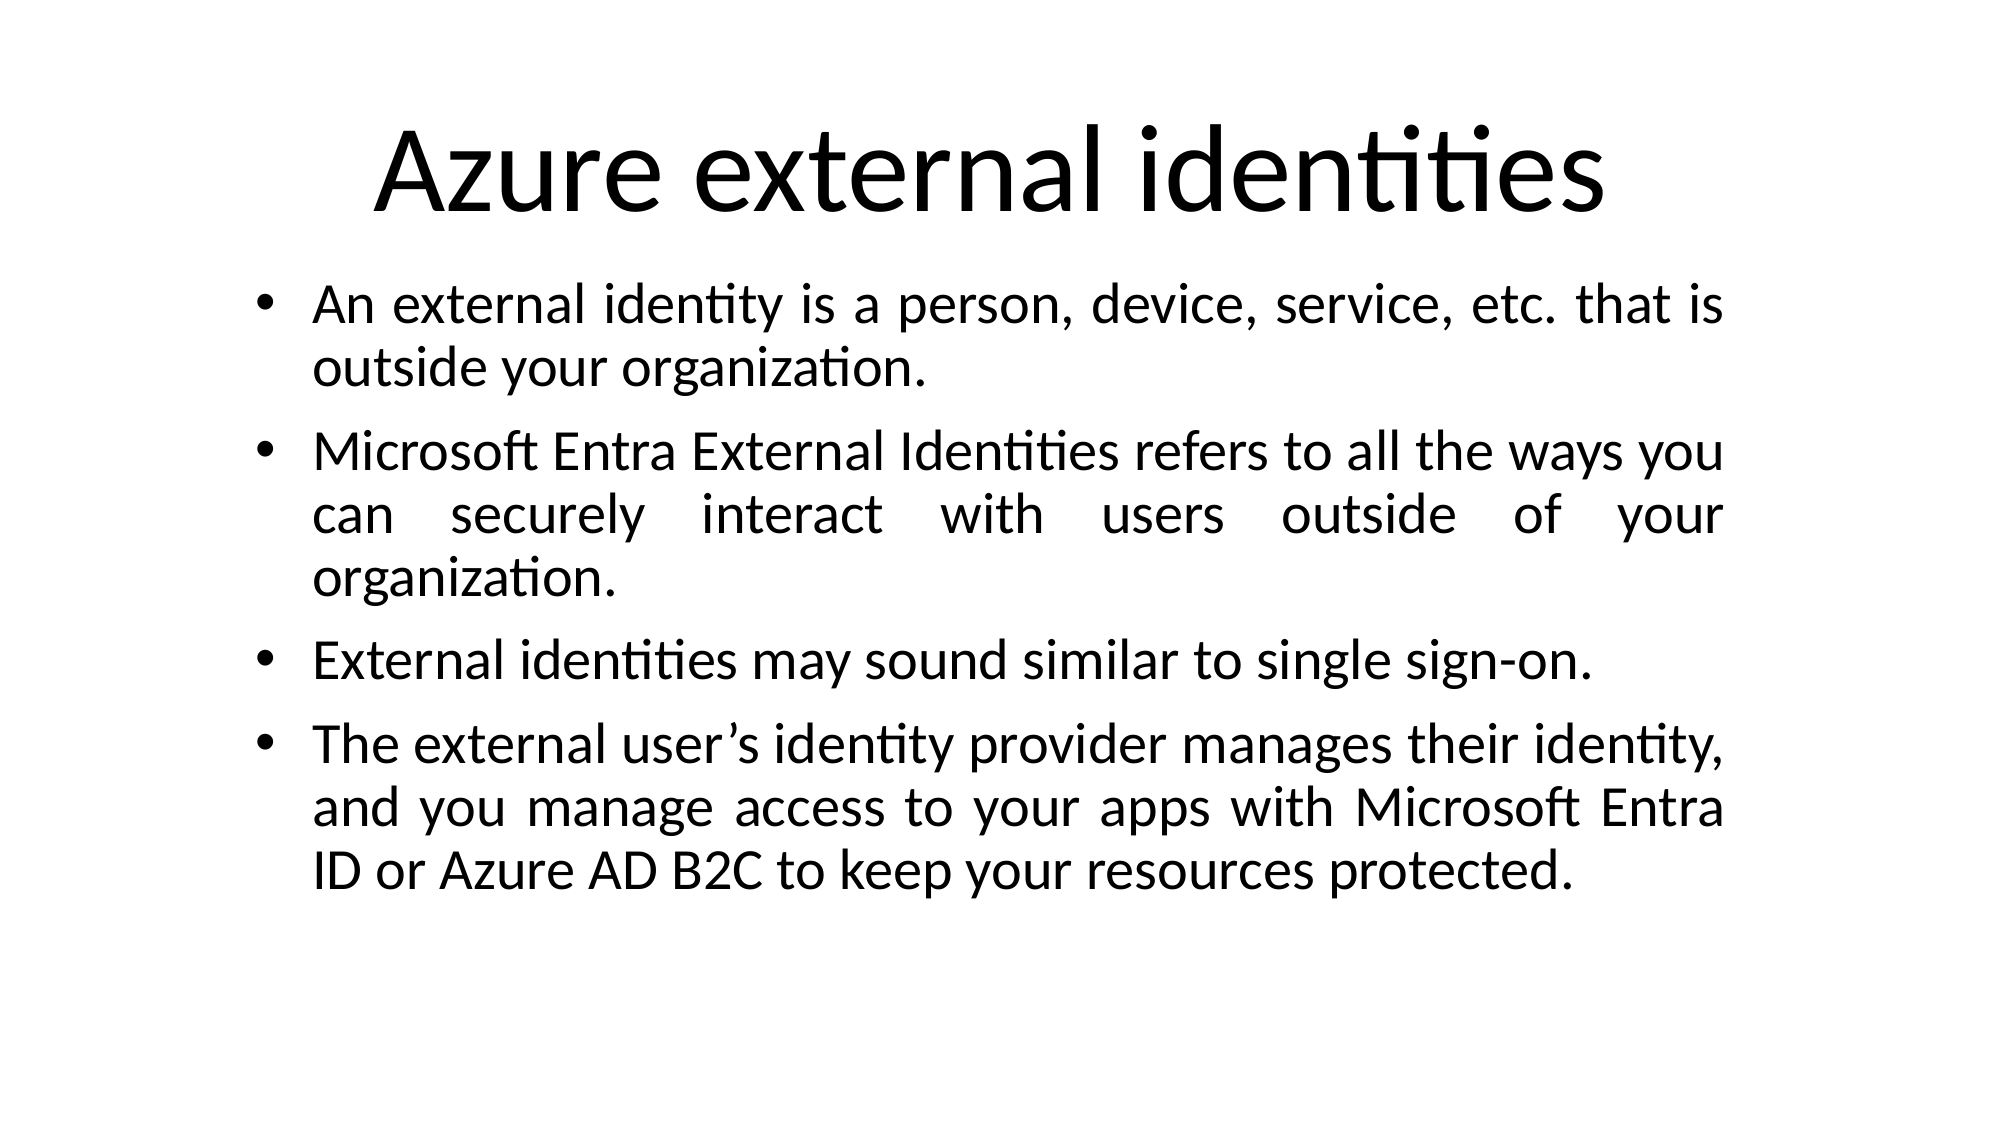

# Azure external identities
An external identity is a person, device, service, etc. that is outside your organization.
Microsoft Entra External Identities refers to all the ways you can securely interact with users outside of your organization.
External identities may sound similar to single sign-on.
The external user’s identity provider manages their identity, and you manage access to your apps with Microsoft Entra ID or Azure AD B2C to keep your resources protected.